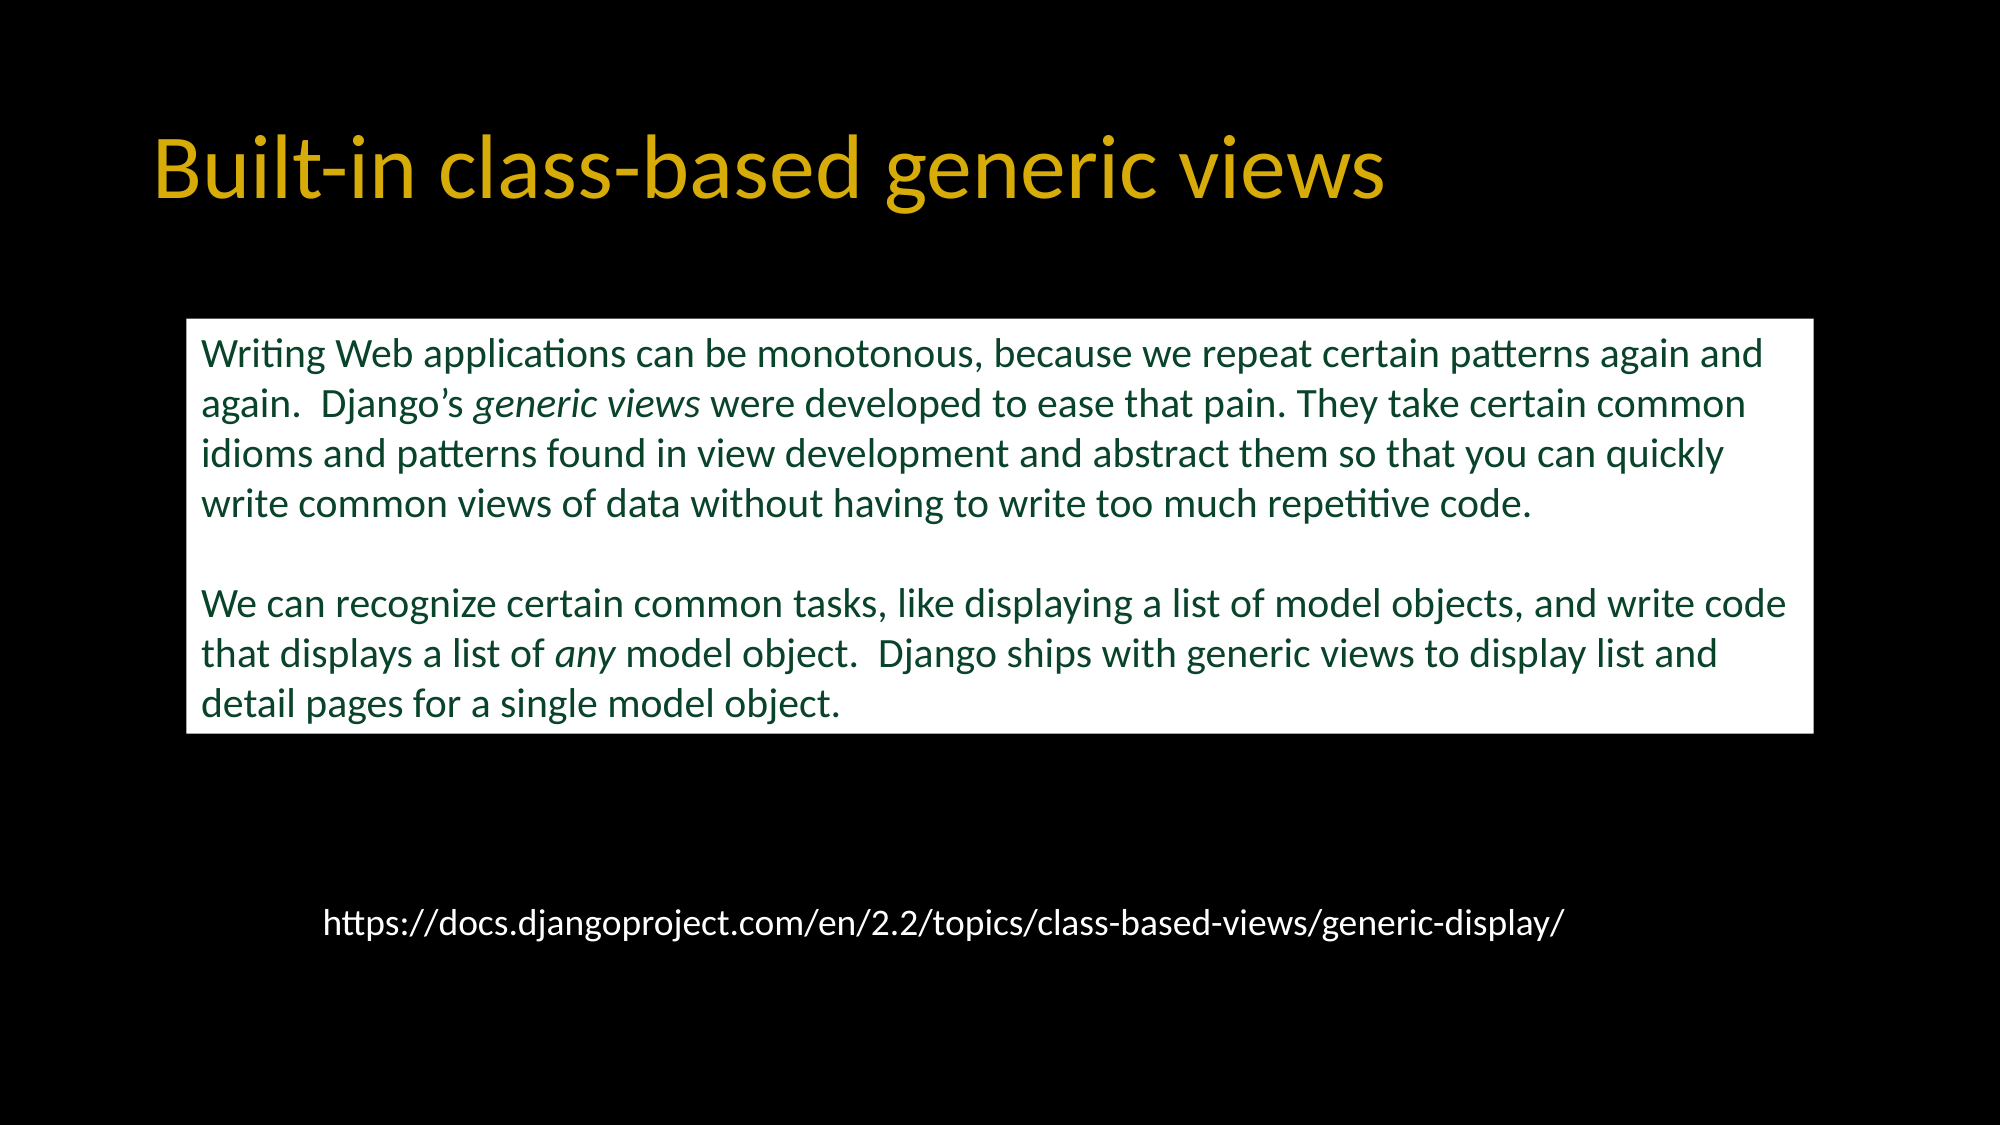

# Built-in class-based generic views
Writing Web applications can be monotonous, because we repeat certain patterns again and again.  Django’s generic views were developed to ease that pain. They take certain common idioms and patterns found in view development and abstract them so that you can quickly write common views of data without having to write too much repetitive code.

We can recognize certain common tasks, like displaying a list of model objects, and write code that displays a list of any model object.  Django ships with generic views to display list and detail pages for a single model object.
https://docs.djangoproject.com/en/2.2/topics/class-based-views/generic-display/